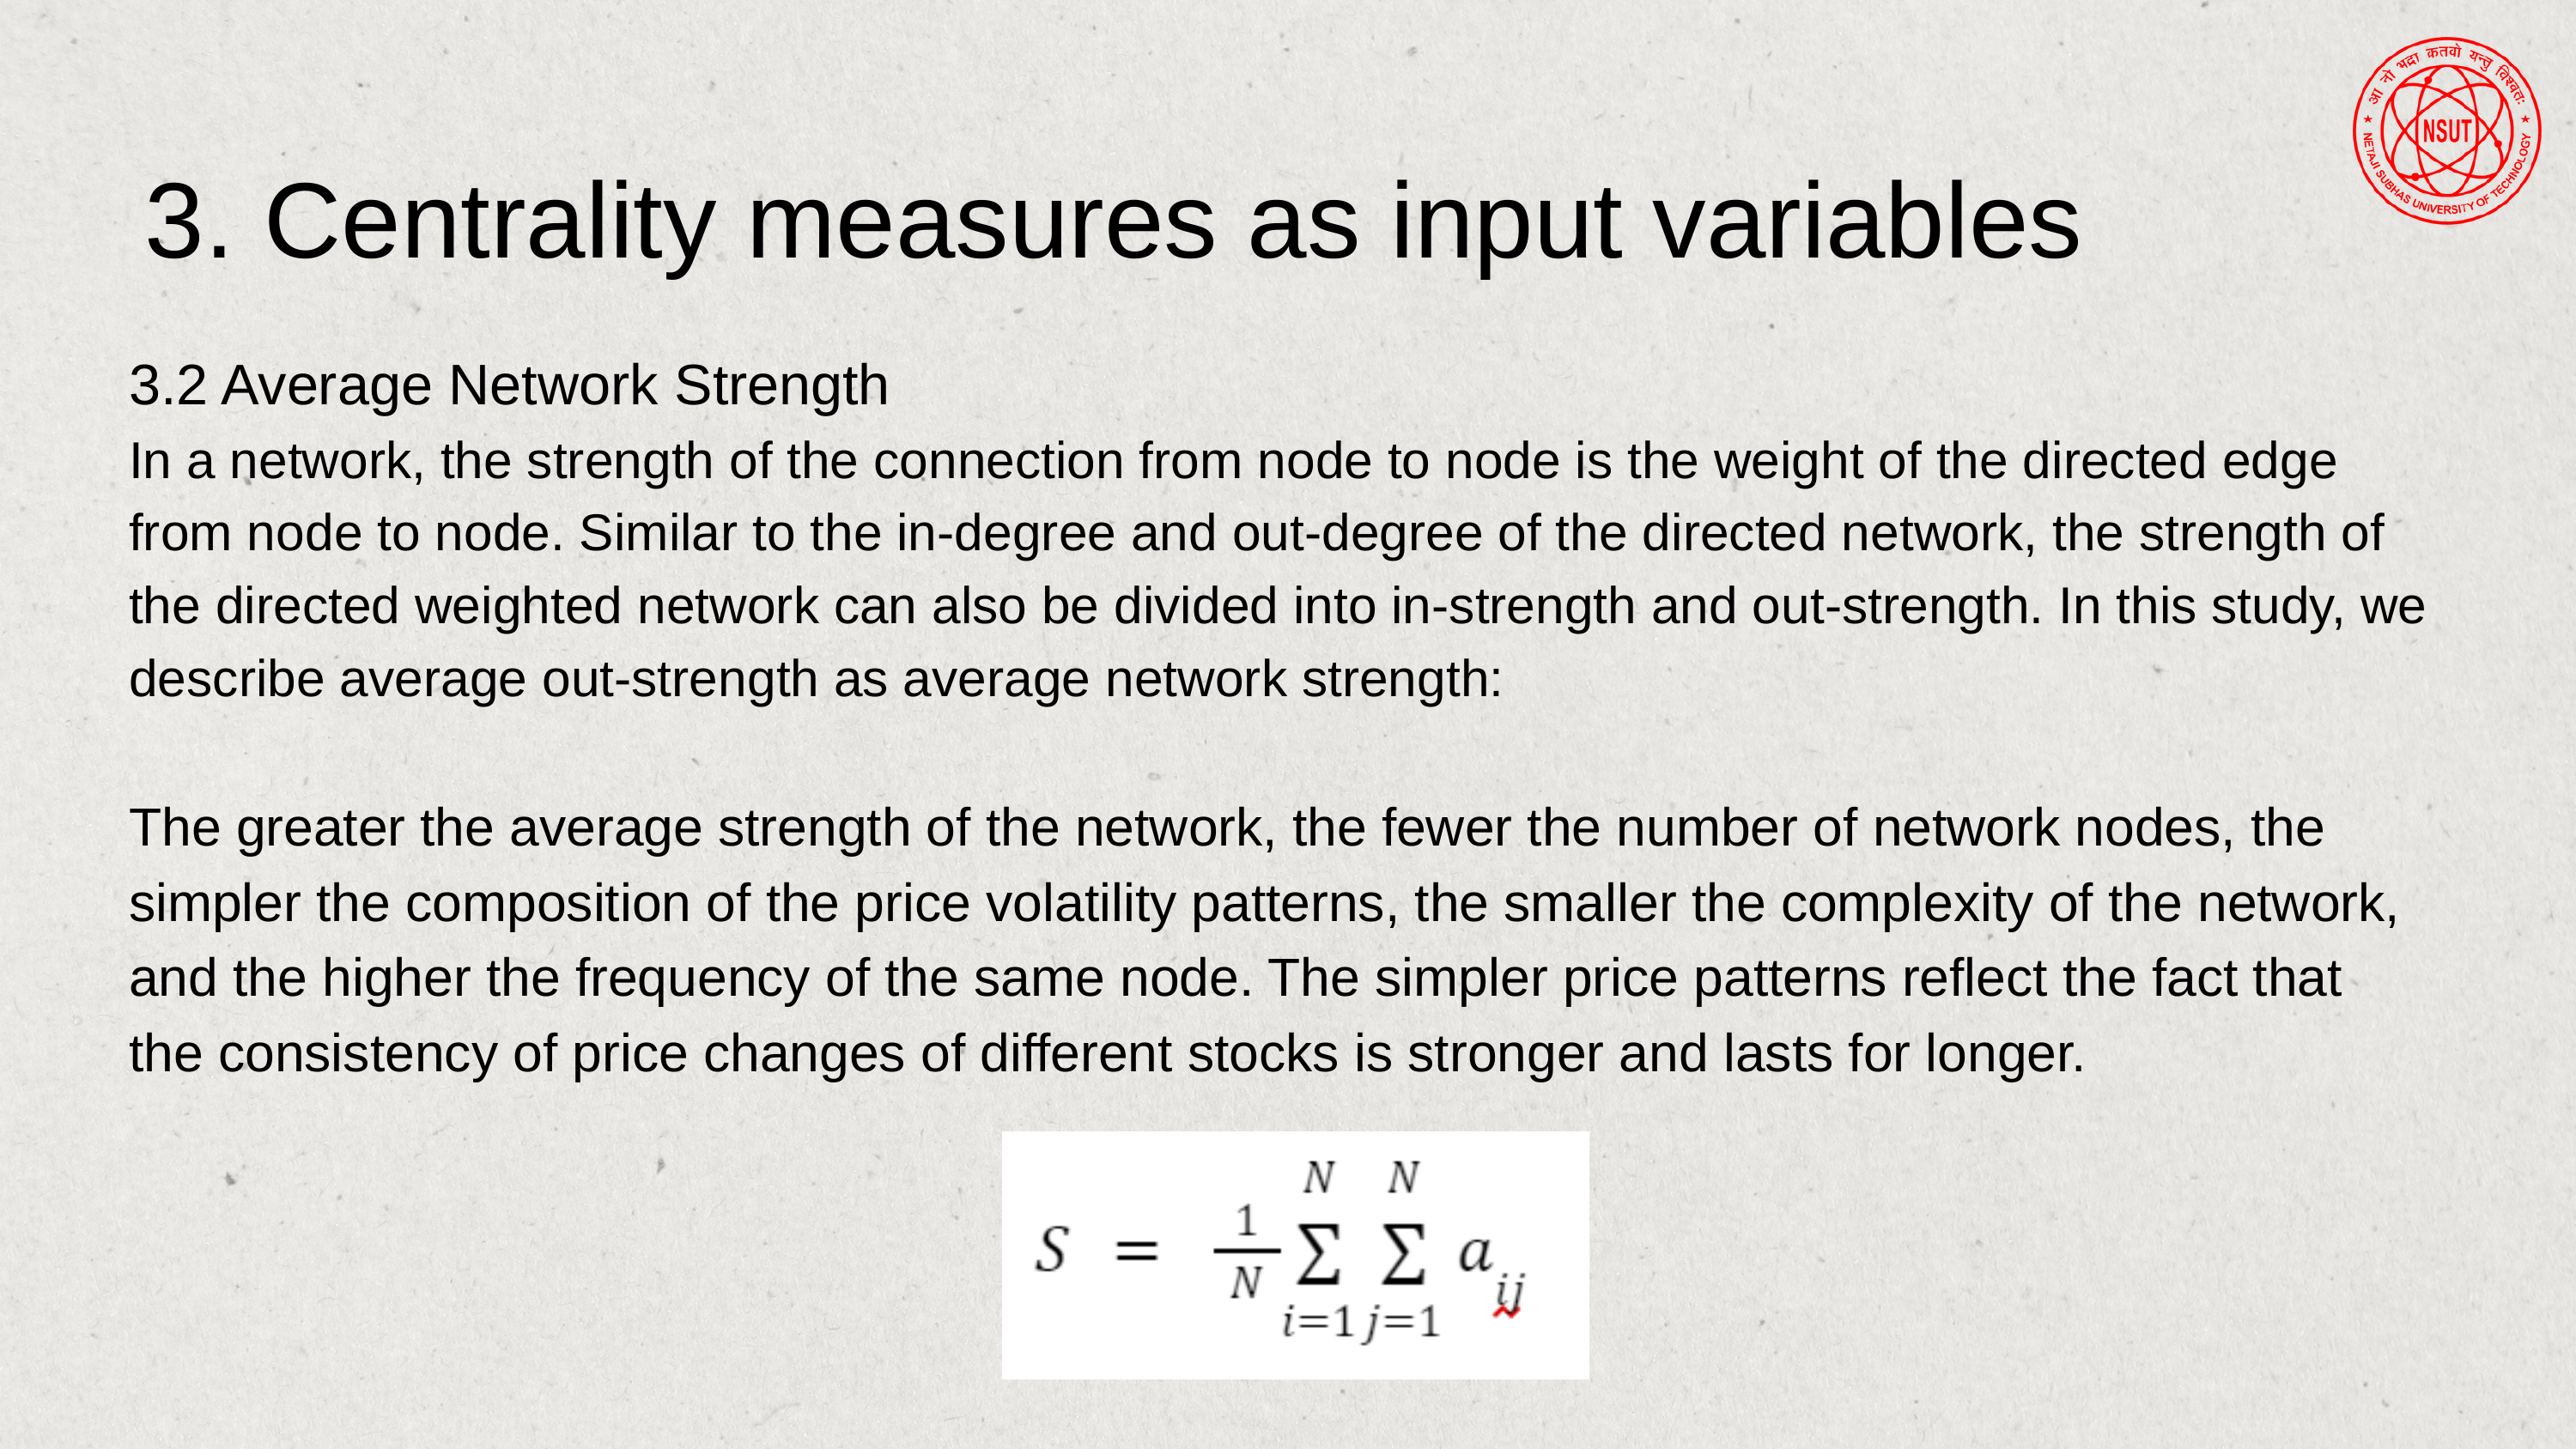

3. Centrality measures as input variables
3.2 Average Network Strength
In a network, the strength of the connection from node to node is the weight of the directed edge from node to node. Similar to the in-degree and out-degree of the directed network, the strength of the directed weighted network can also be divided into in-strength and out-strength. In this study, we describe average out-strength as average network strength:

The greater the average strength of the network, the fewer the number of network nodes, the simpler the composition of the price volatility patterns, the smaller the complexity of the network, and the higher the frequency of the same node. The simpler price patterns reflect the fact that the consistency of price changes of different stocks is stronger and lasts for longer.